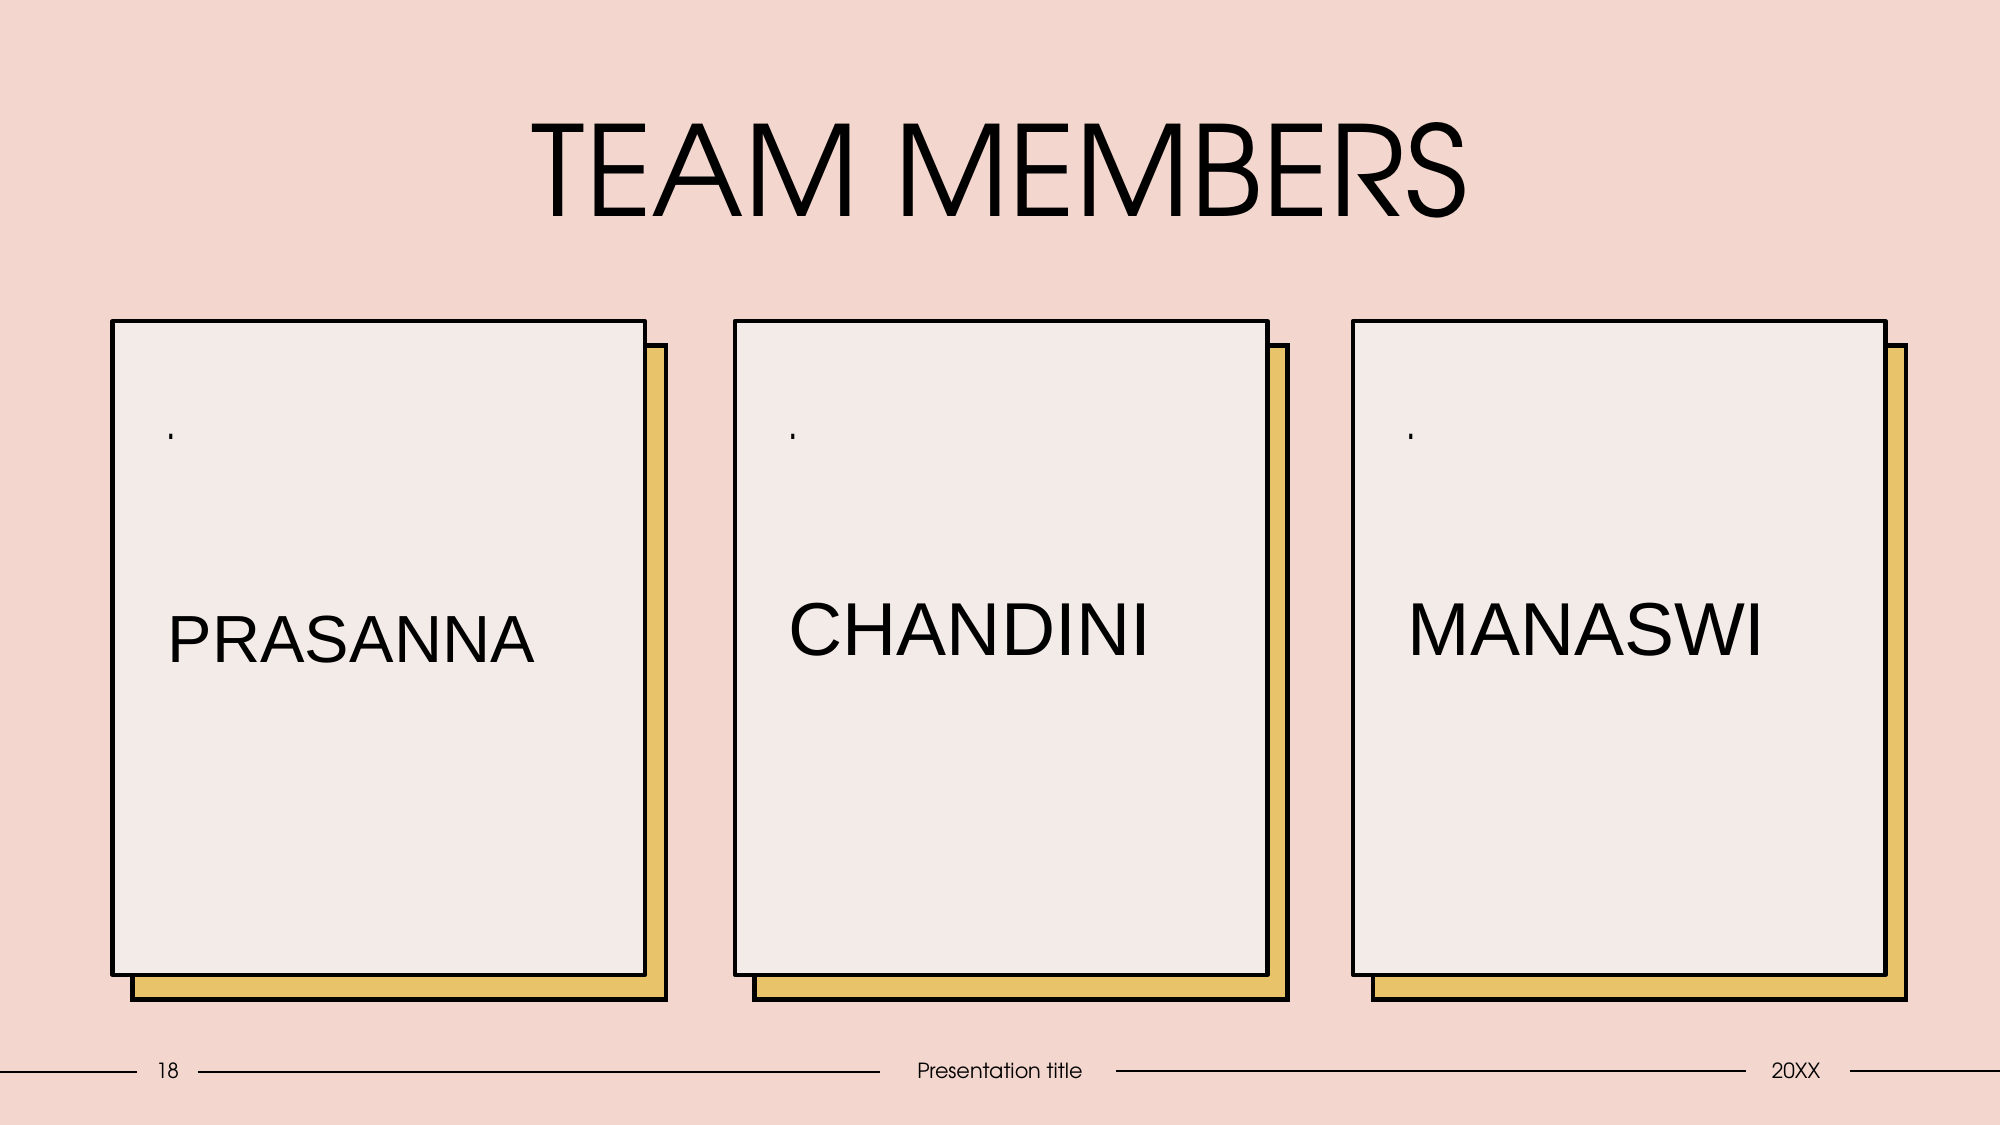

# TEAM MEMBERS
.
.
.

PRASANNA

CHANDINI

MANASWI
18
Presentation title
20XX